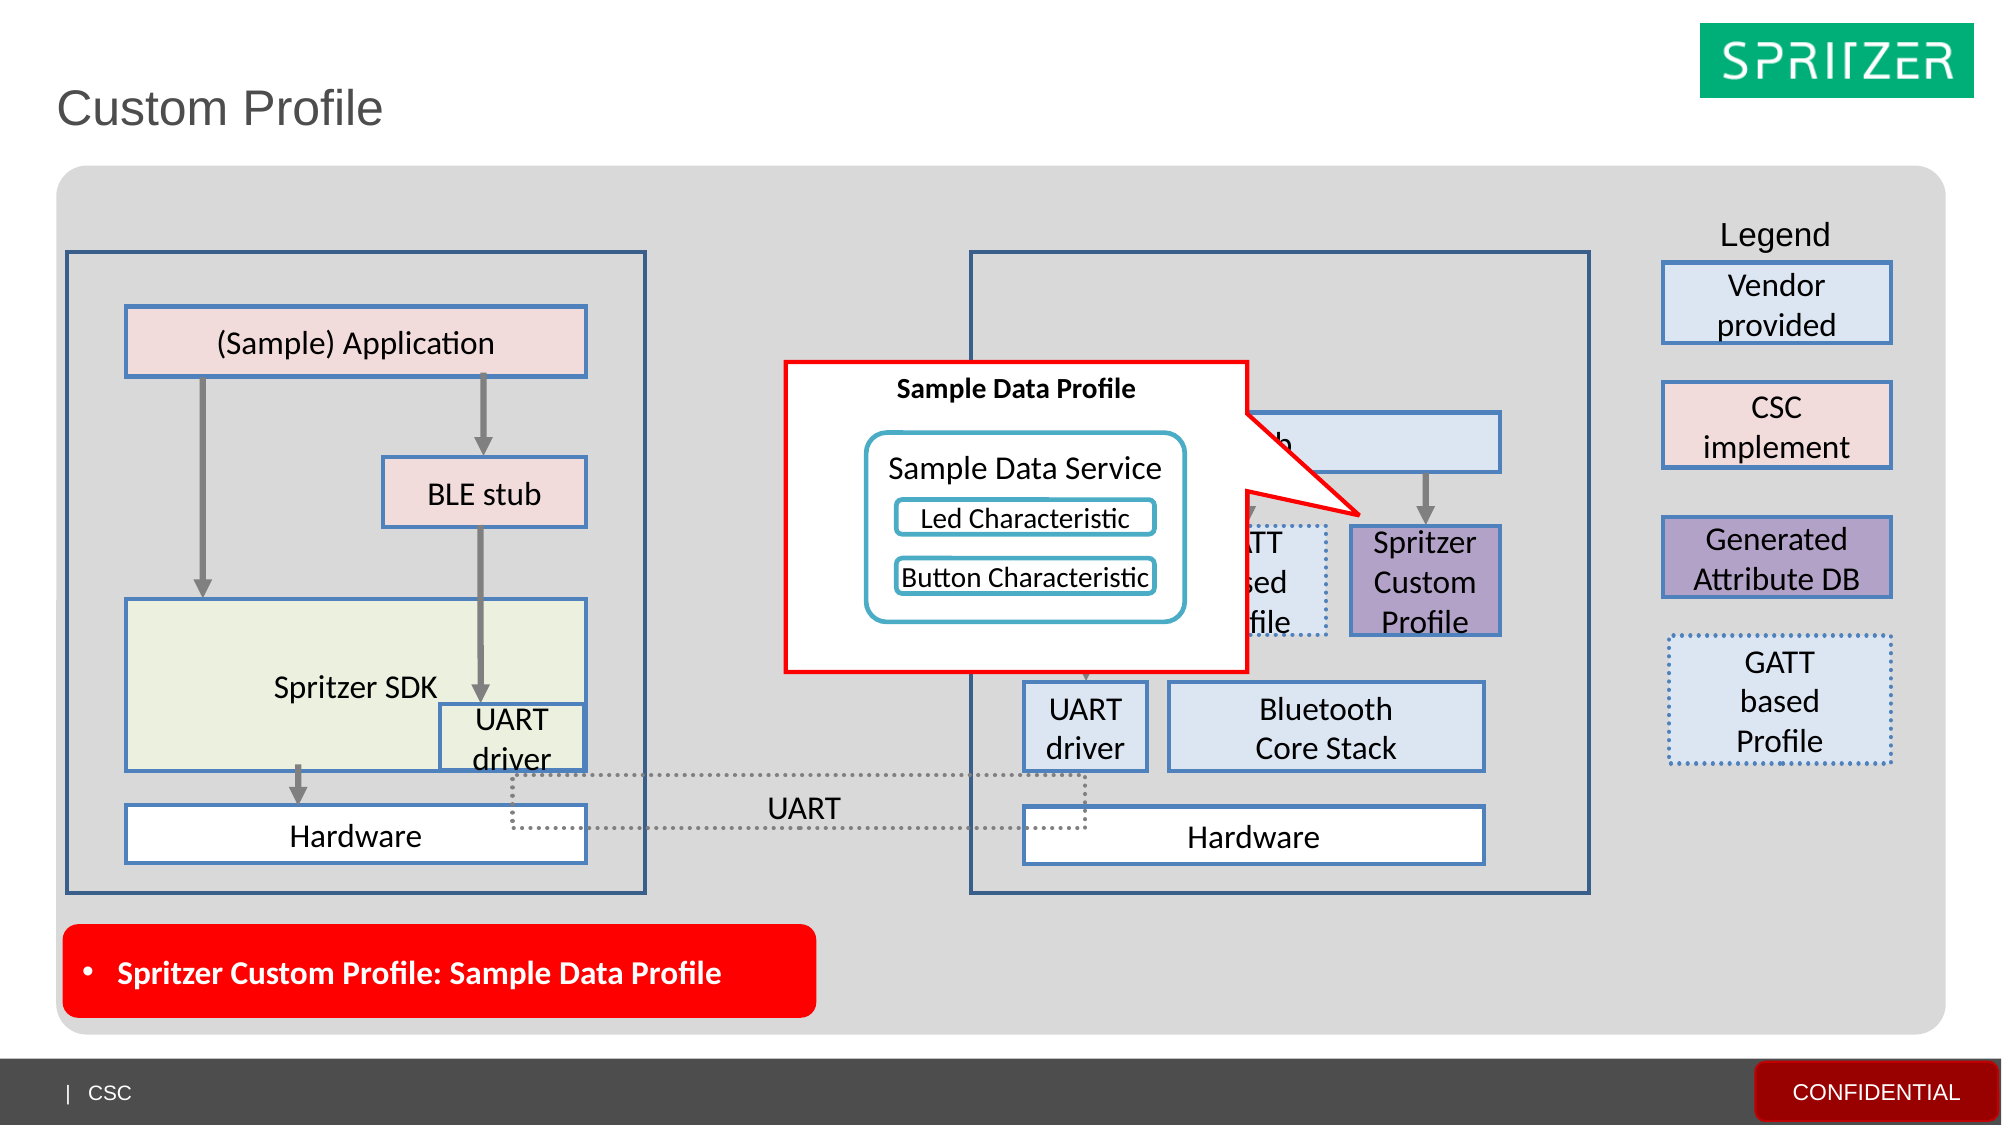

Custom Profile
Legend

Vendor provided
(Sample) Application
Sample Data Profile

CSC implement
Stub
Sample Data Service
BLE stub

Led Characteristic
Generated
Attribute DB

GATT
based
Profile
Spritzer
Custom
Profile
Button Characteristic
Spritzer SDK
GATT
based
Profile
UART
driver
Bluetooth
Core Stack
UART
driver

UART
Hardware
Hardware
Spritzer Custom Profile: Sample Data Profile